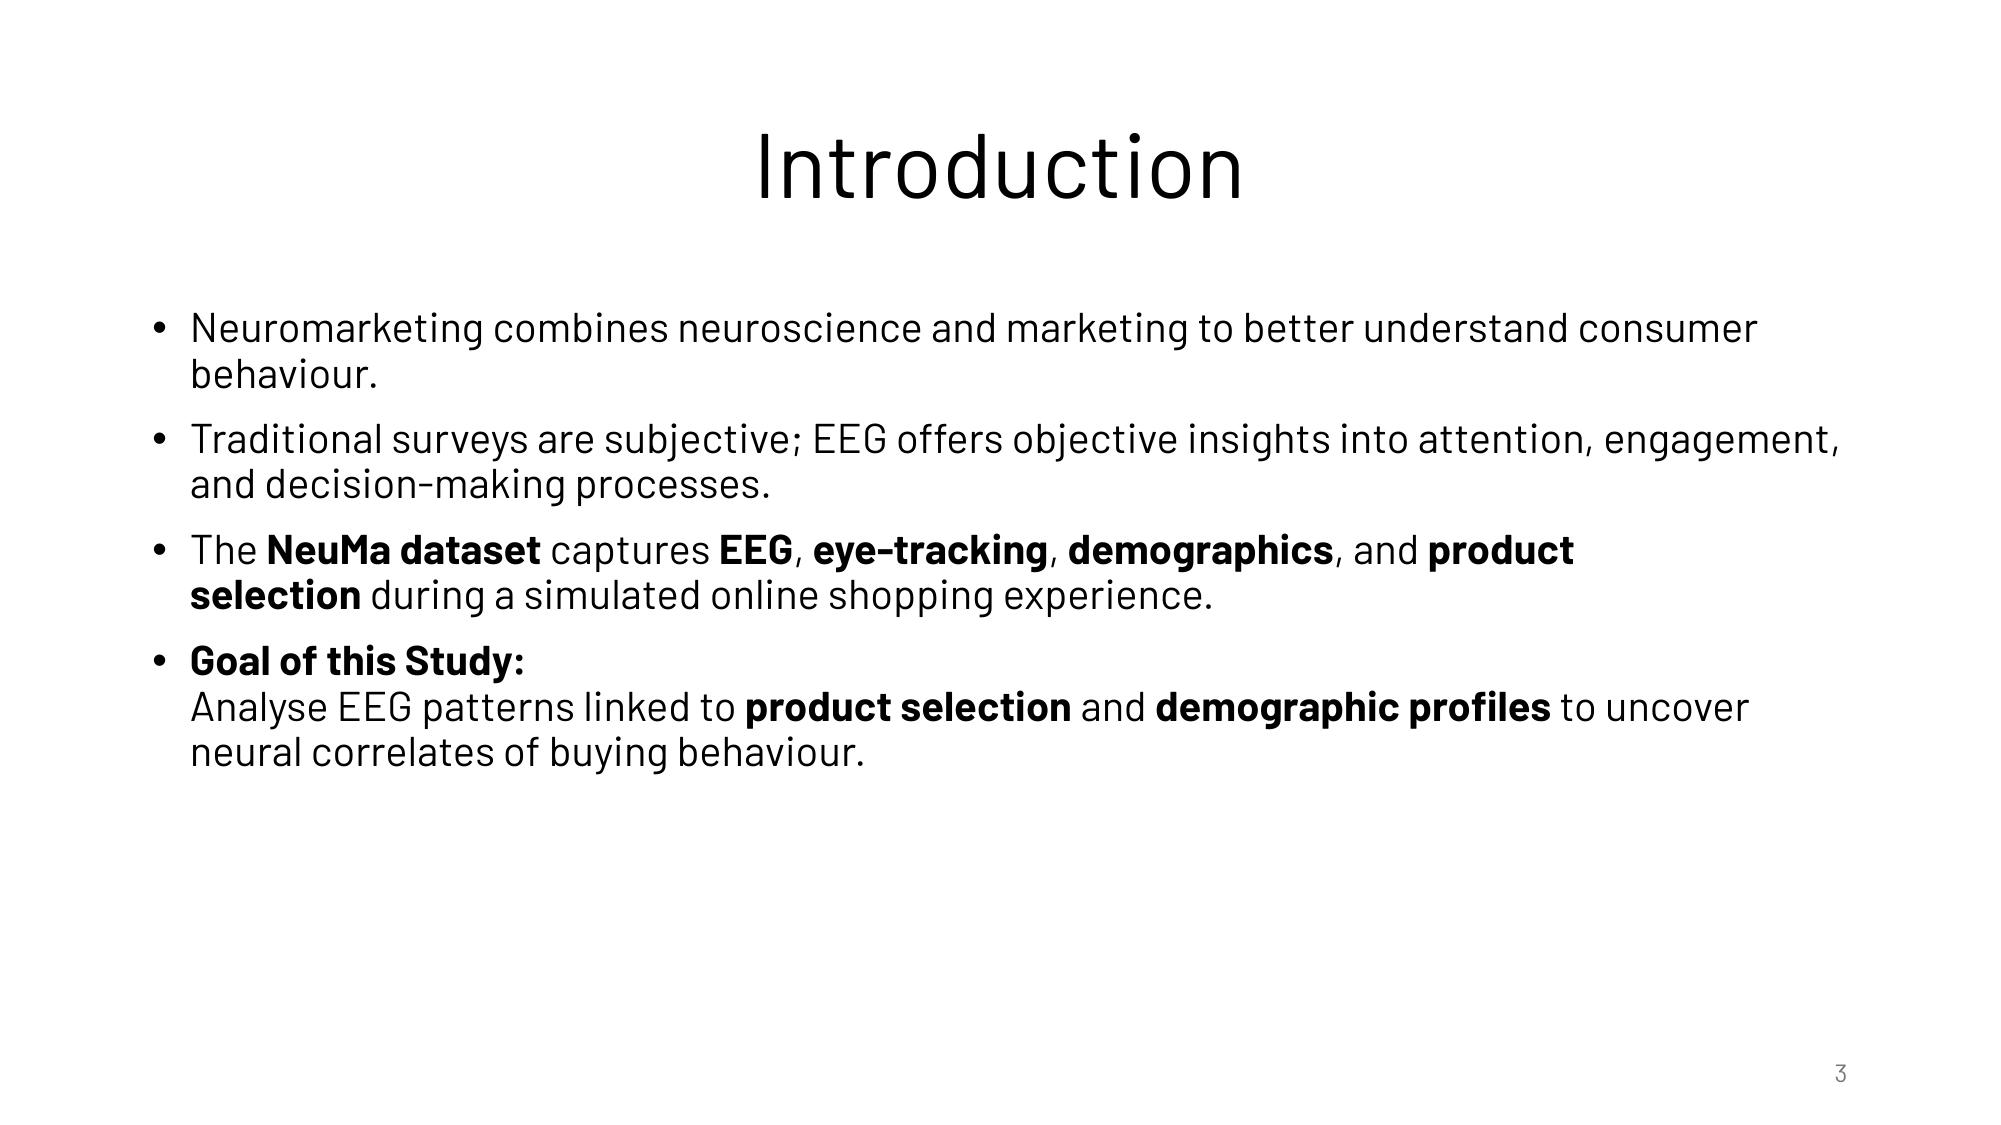

# Introduction
Neuromarketing combines neuroscience and marketing to better understand consumer behaviour.
Traditional surveys are subjective; EEG offers objective insights into attention, engagement, and decision-making processes.
The NeuMa dataset captures EEG, eye-tracking, demographics, and product selection during a simulated online shopping experience.
Goal of this Study:
Analyse EEG patterns linked to product selection and demographic profiles to uncover neural correlates of buying behaviour.

3